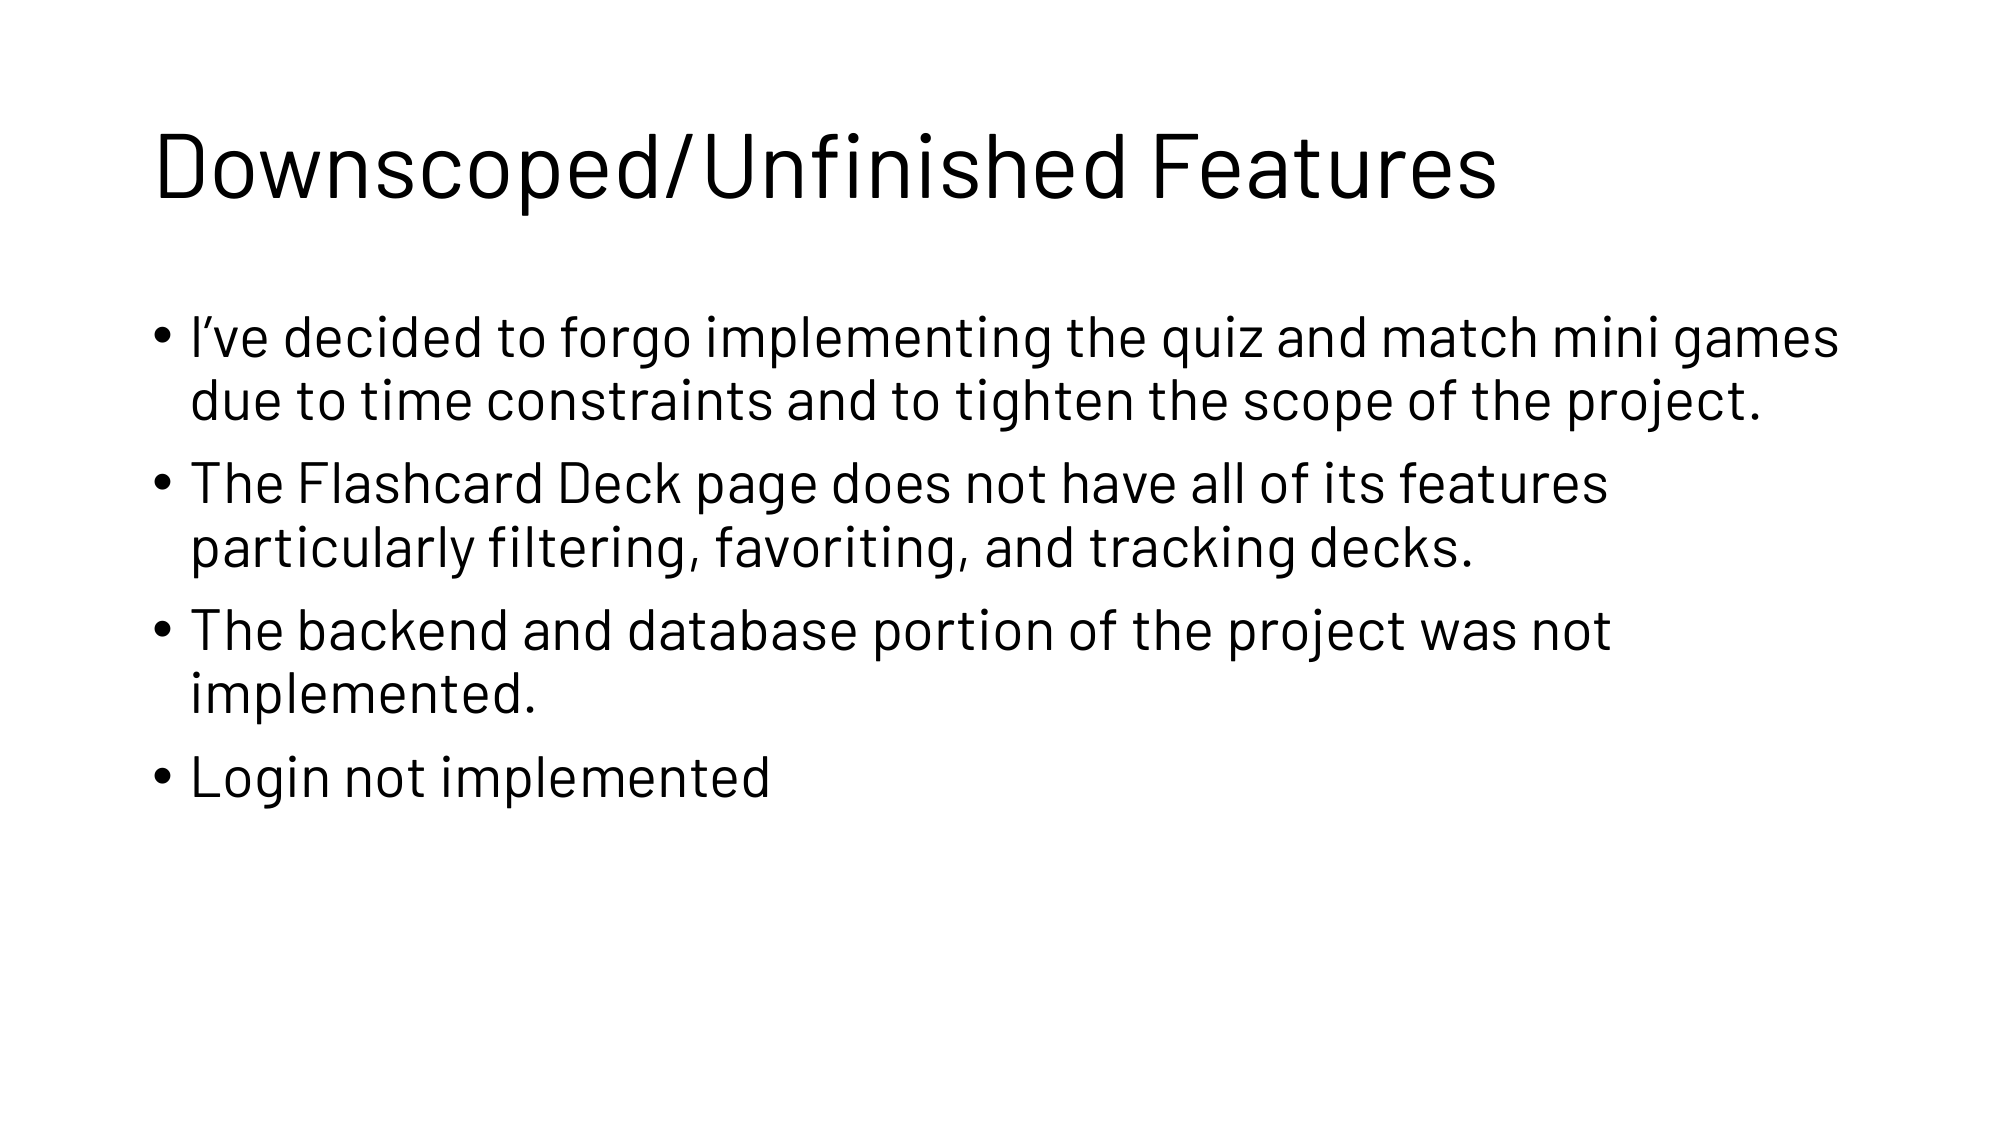

# Downscoped/Unfinished Features
I’ve decided to forgo implementing the quiz and match mini games due to time constraints and to tighten the scope of the project.
The Flashcard Deck page does not have all of its features particularly filtering, favoriting, and tracking decks.
The backend and database portion of the project was not implemented.
Login not implemented